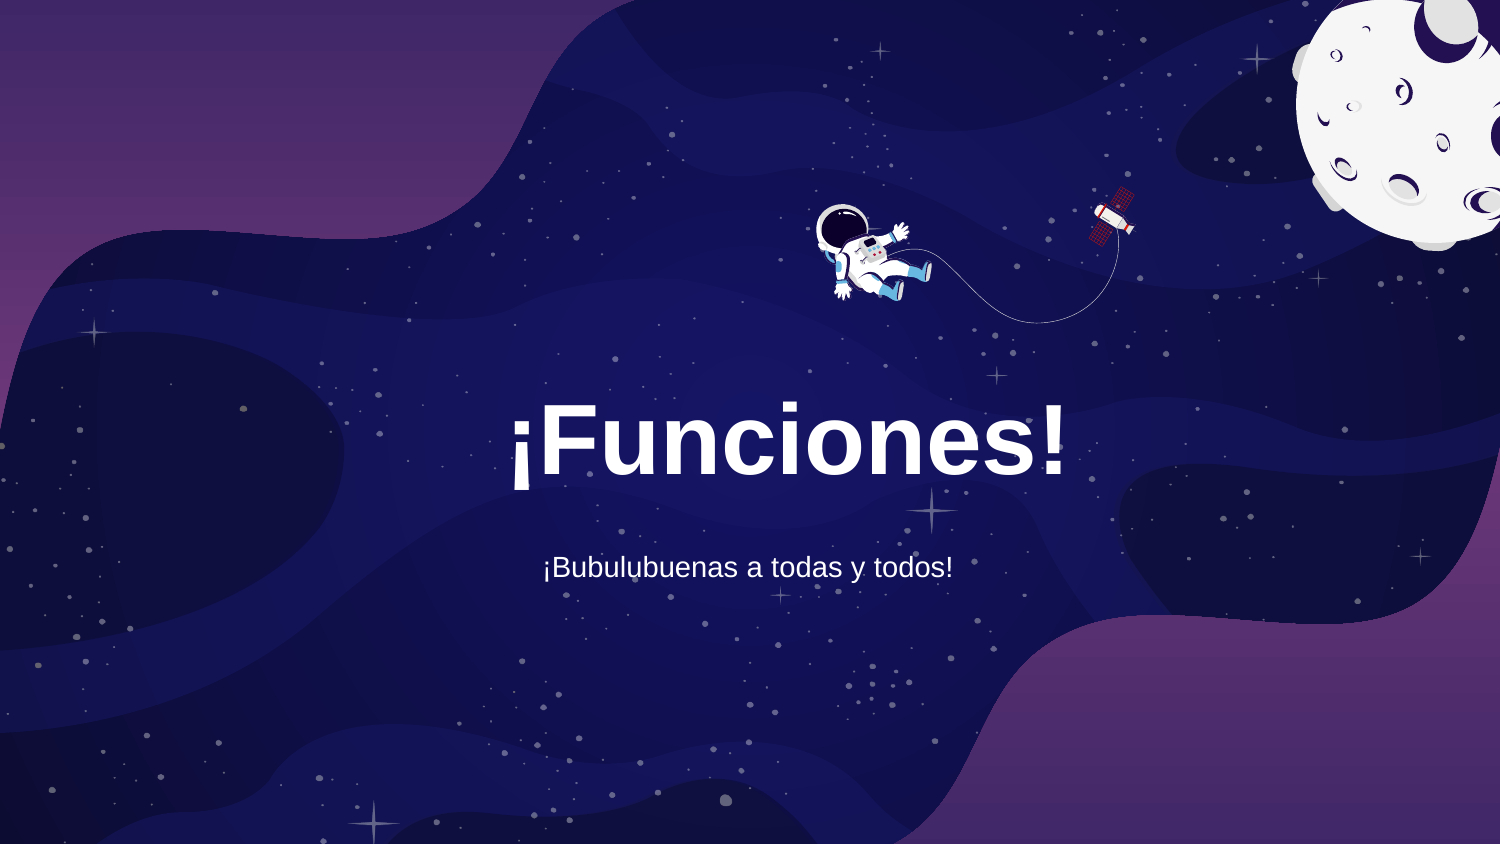

# ¡Funciones!
¡Bubulubuenas a todas y todos!